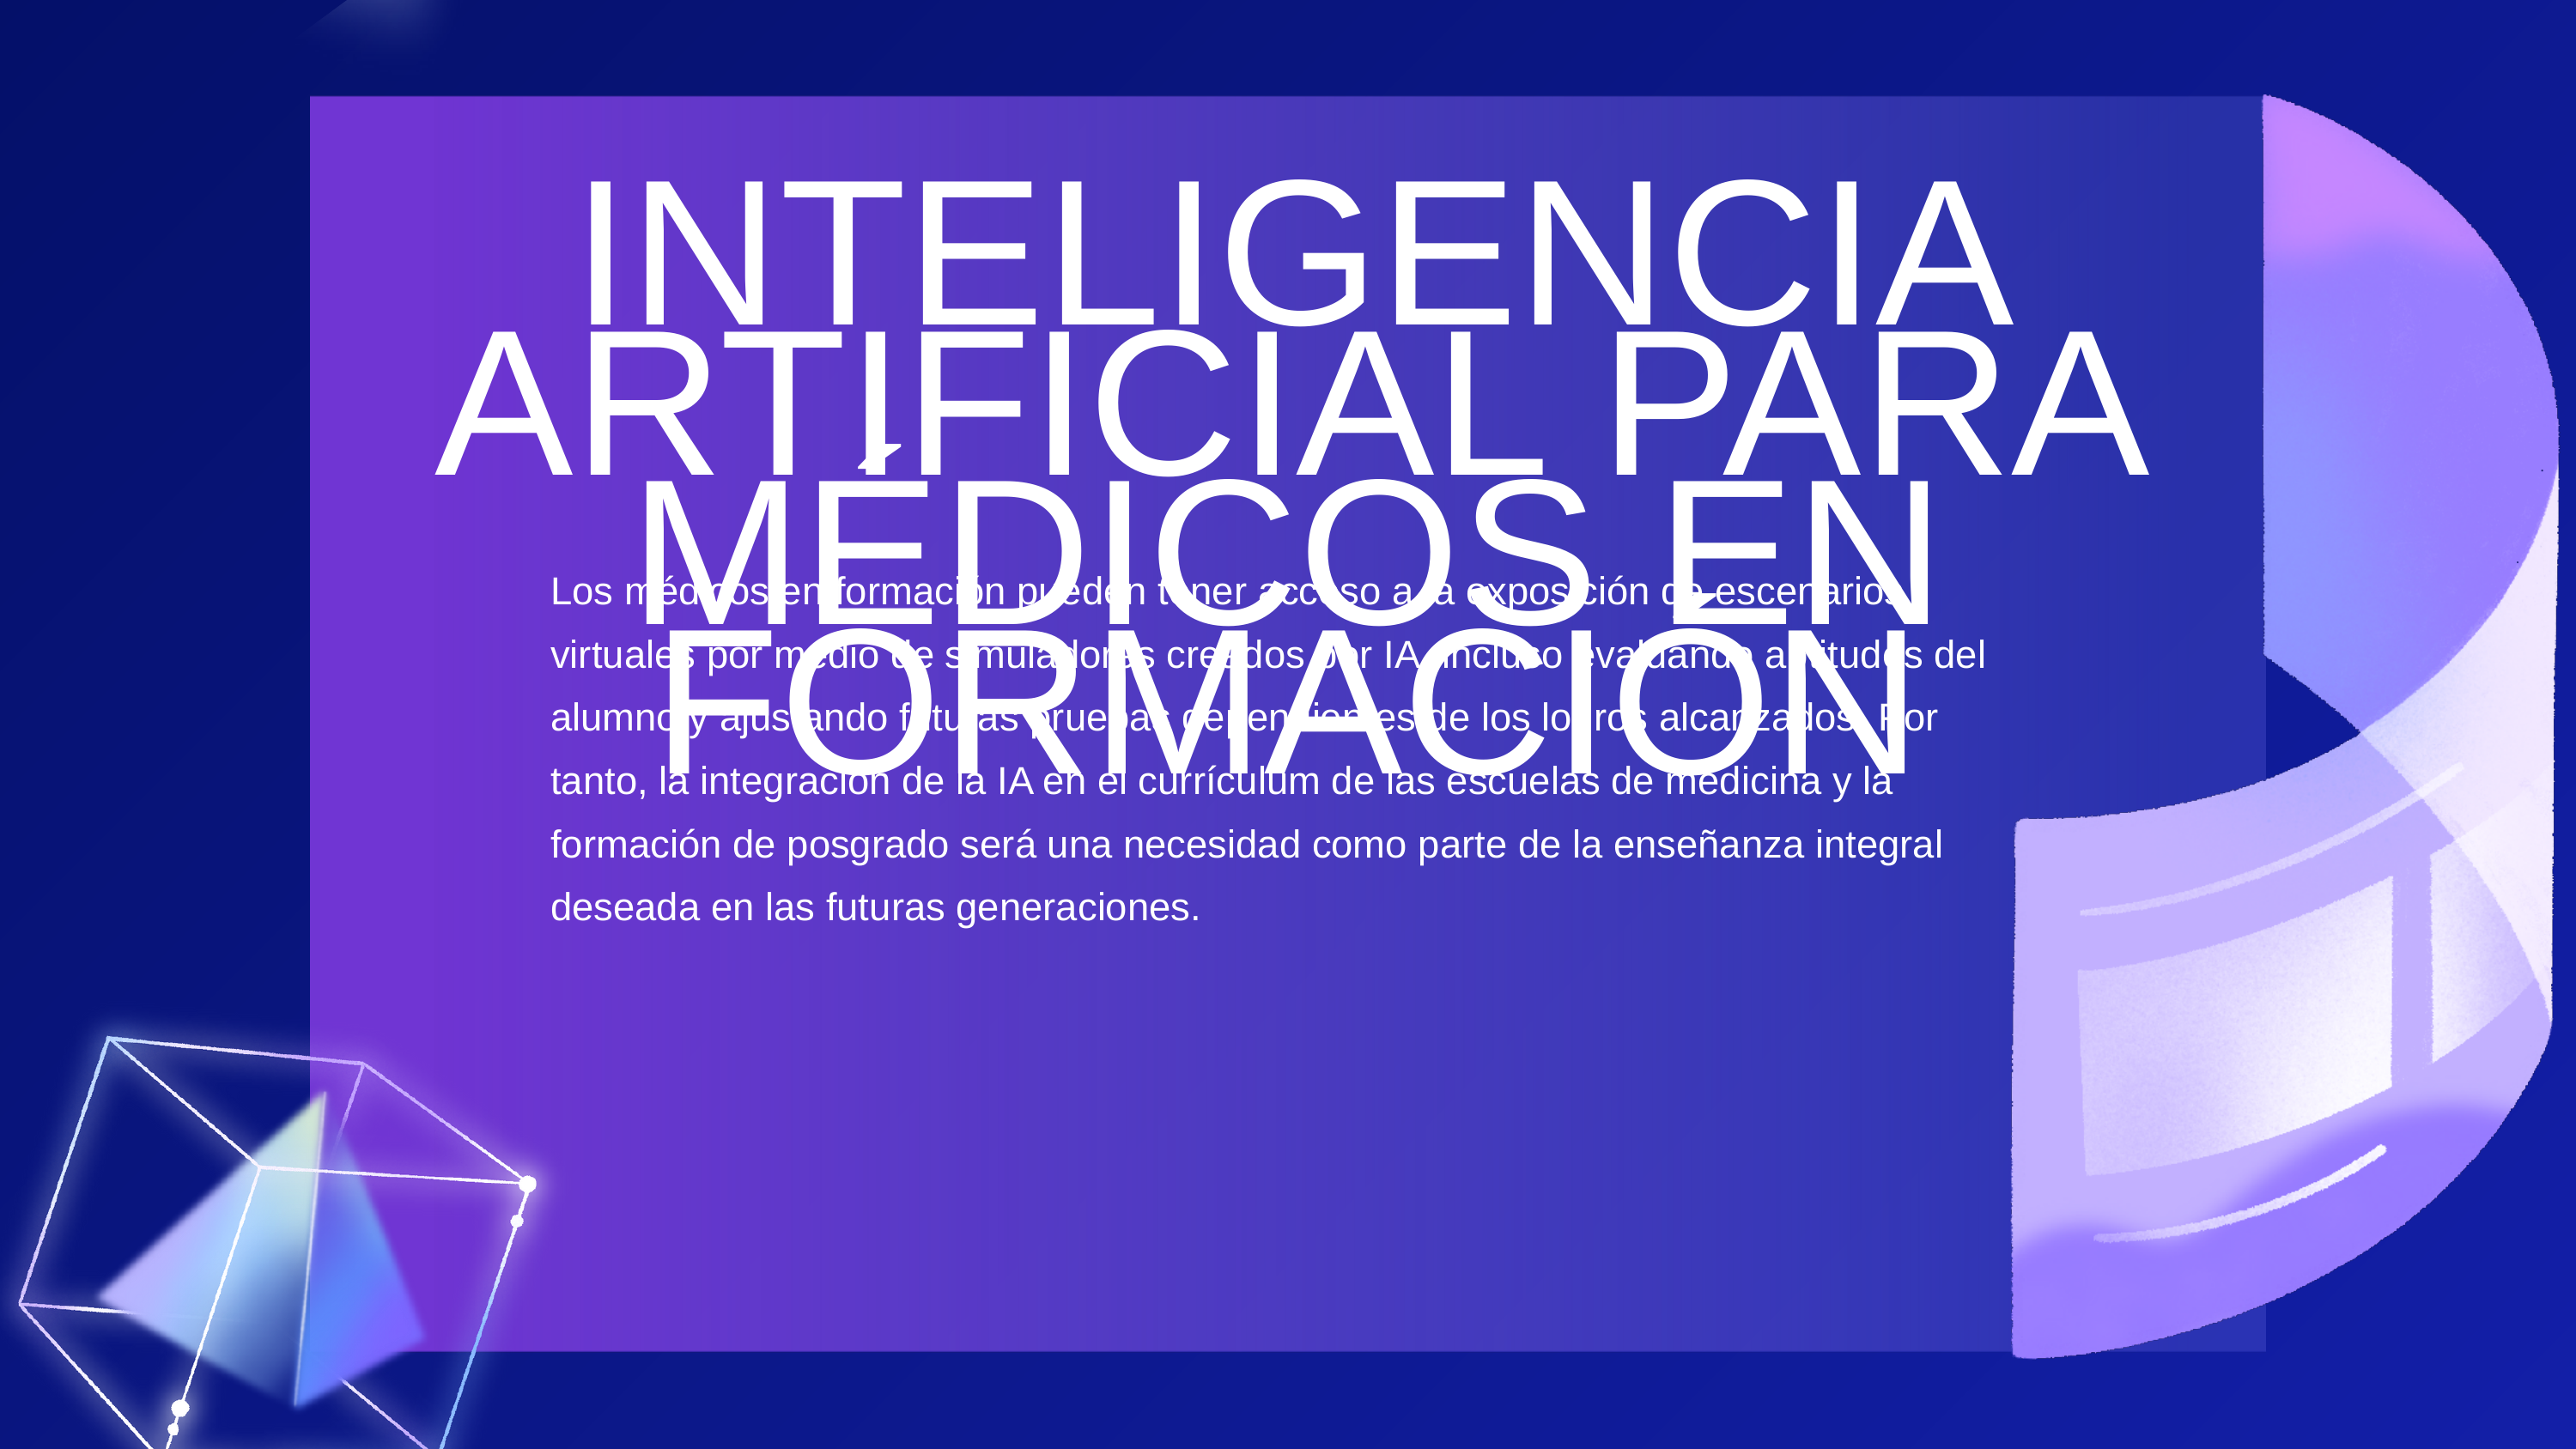

INTELIGENCIA ARTIFICIAL PARA MÉDICOS EN FORMACIÓN
Los médicos en formación pueden tener acceso a la exposición de escenarios virtuales por medio de simuladores creados por IA, incluso evaluando aptitudes del alumno y ajustando futuras pruebas dependientes de los logros alcanzados. Por tanto, la integración de la IA en el currículum de las escuelas de medicina y la formación de posgrado será una necesidad como parte de la enseñanza integral deseada en las futuras generaciones.